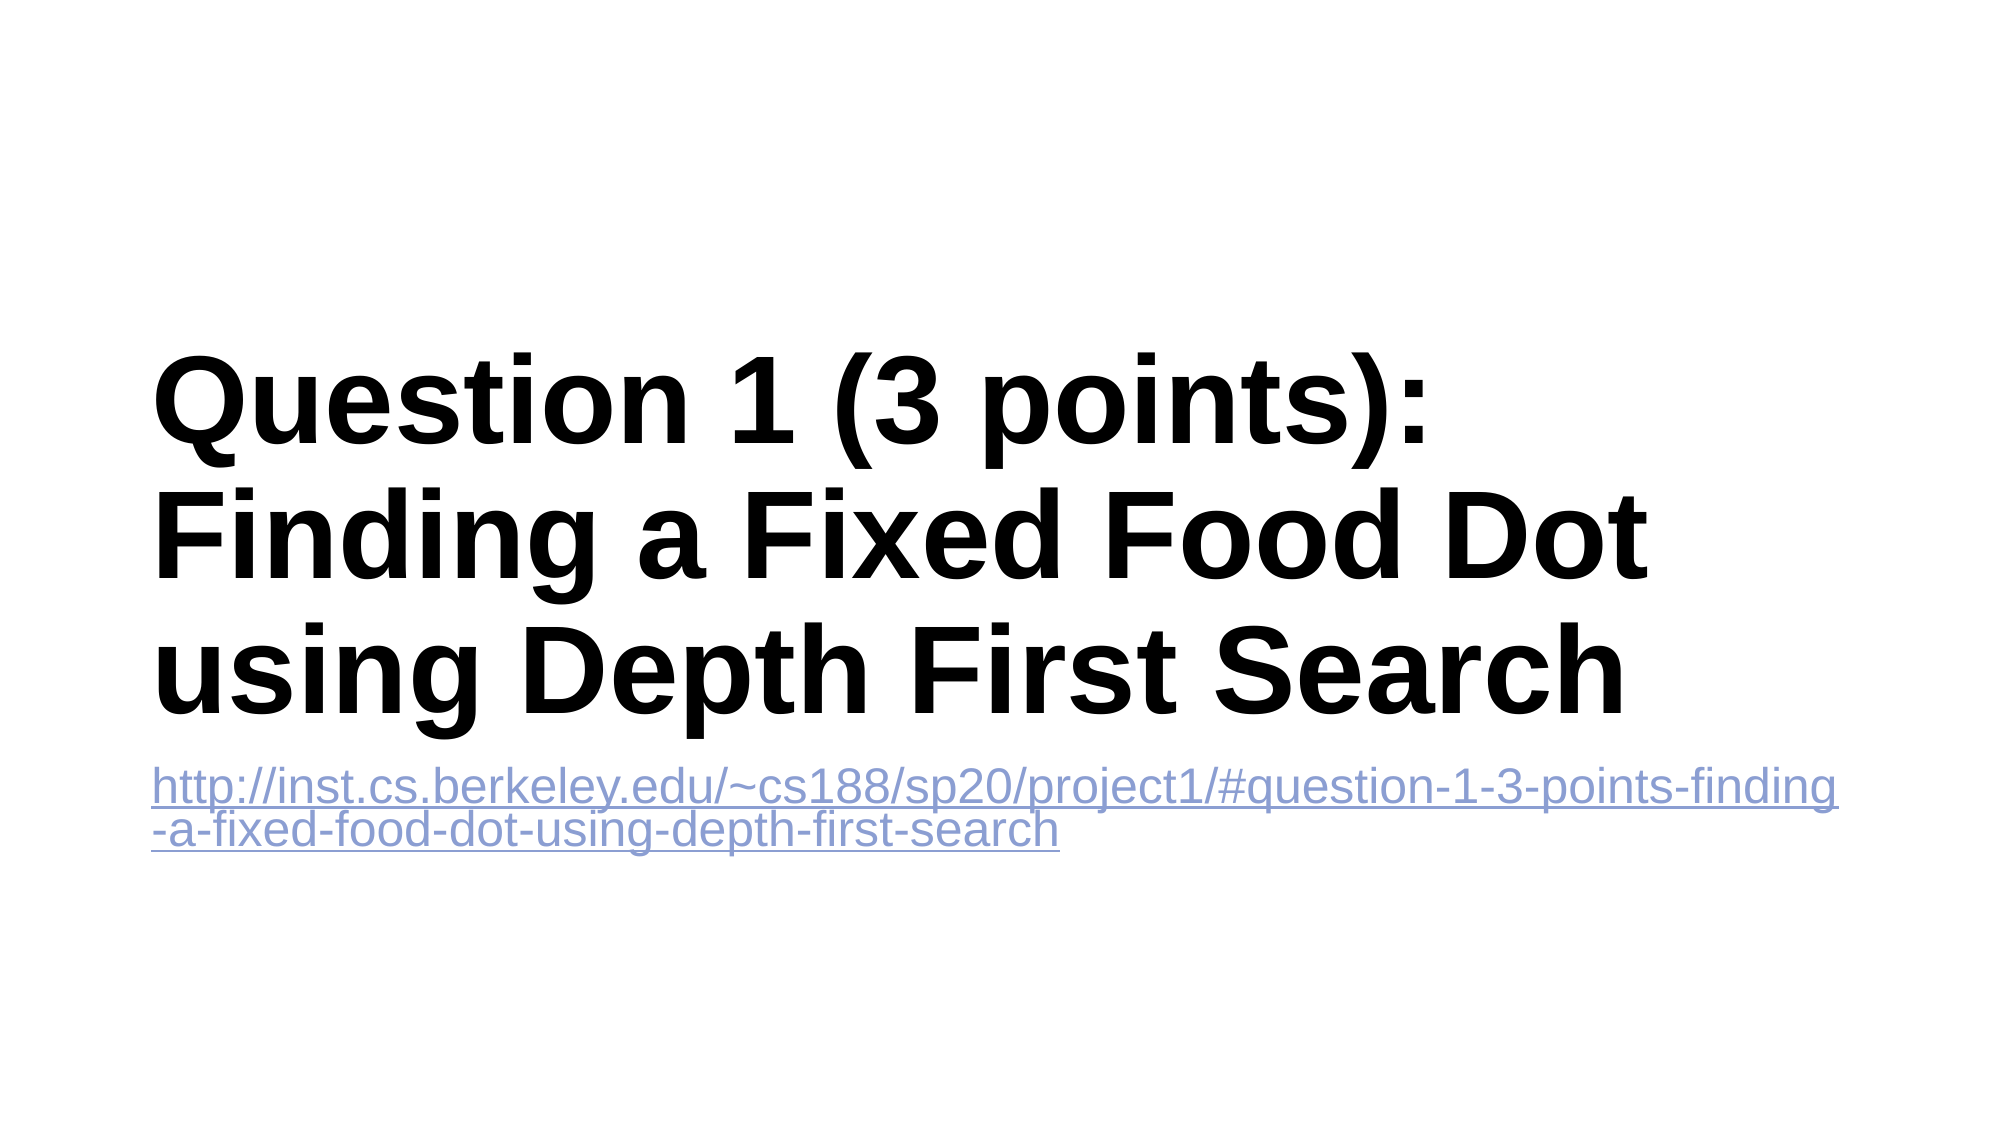

# Question 1 (3 points): Finding a Fixed Food Dot using Depth First Search
http://inst.cs.berkeley.edu/~cs188/sp20/project1/#question-1-3-points-finding-a-fixed-food-dot-using-depth-first-search